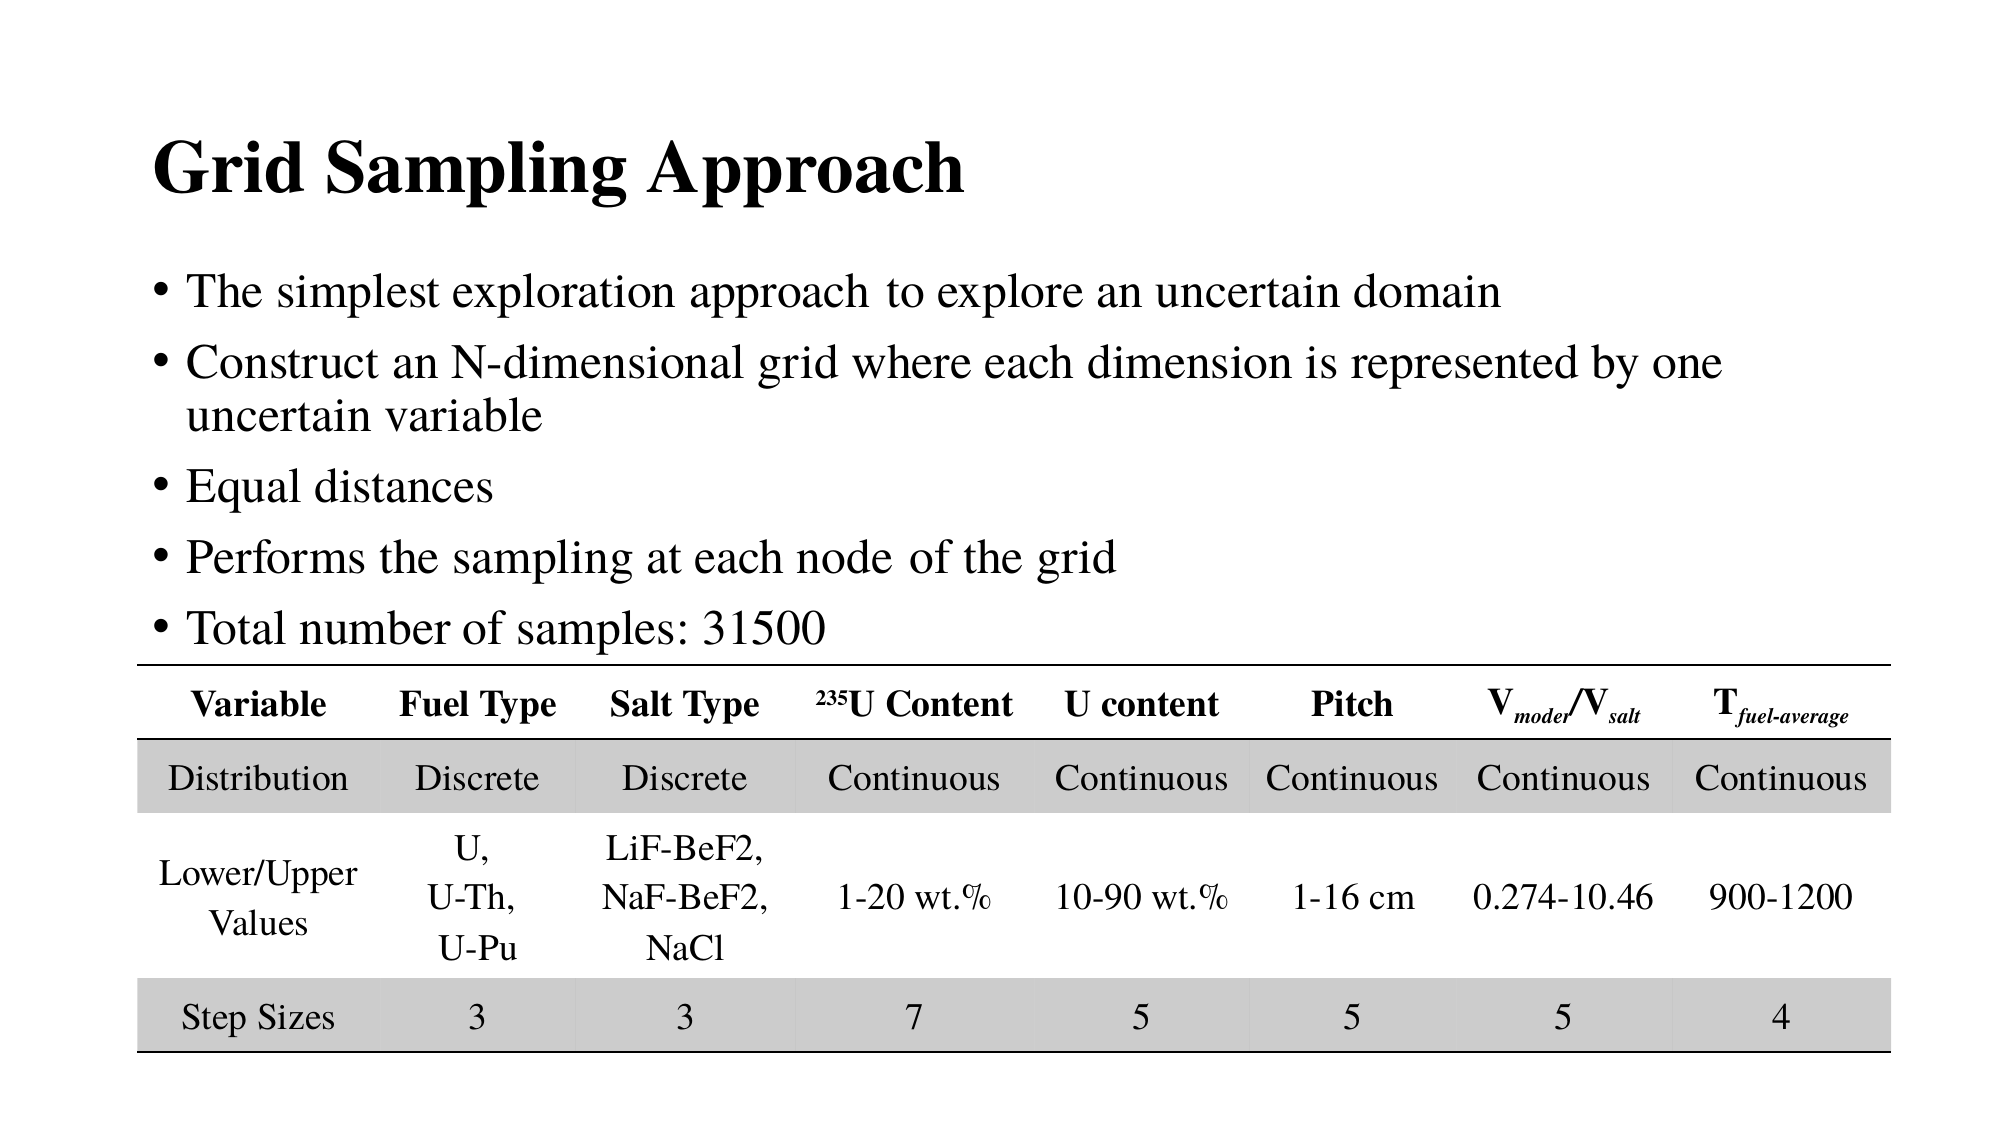

# Grid Sampling Approach
The simplest exploration approach to explore an uncertain domain
Construct an N-dimensional grid where each dimension is represented by one uncertain variable
Equal distances
Performs the sampling at each node of the grid
Total number of samples: 31500
| Variable | Fuel Type | Salt Type | 235U Content | U content | Pitch | Vmoder/Vsalt | Tfuel-average |
| --- | --- | --- | --- | --- | --- | --- | --- |
| Distribution | Discrete | Discrete | Continuous | Continuous | Continuous | Continuous | Continuous |
| Lower/Upper Values | U,  U-Th,  U-Pu | LiF-BeF2, NaF-BeF2, NaCl | 1-20 wt.% | 10-90 wt.% | 1-16 cm | 0.274-10.46 | 900-1200 |
| Step Sizes | 3 | 3 | 7 | 5 | 5 | 5 | 4 |